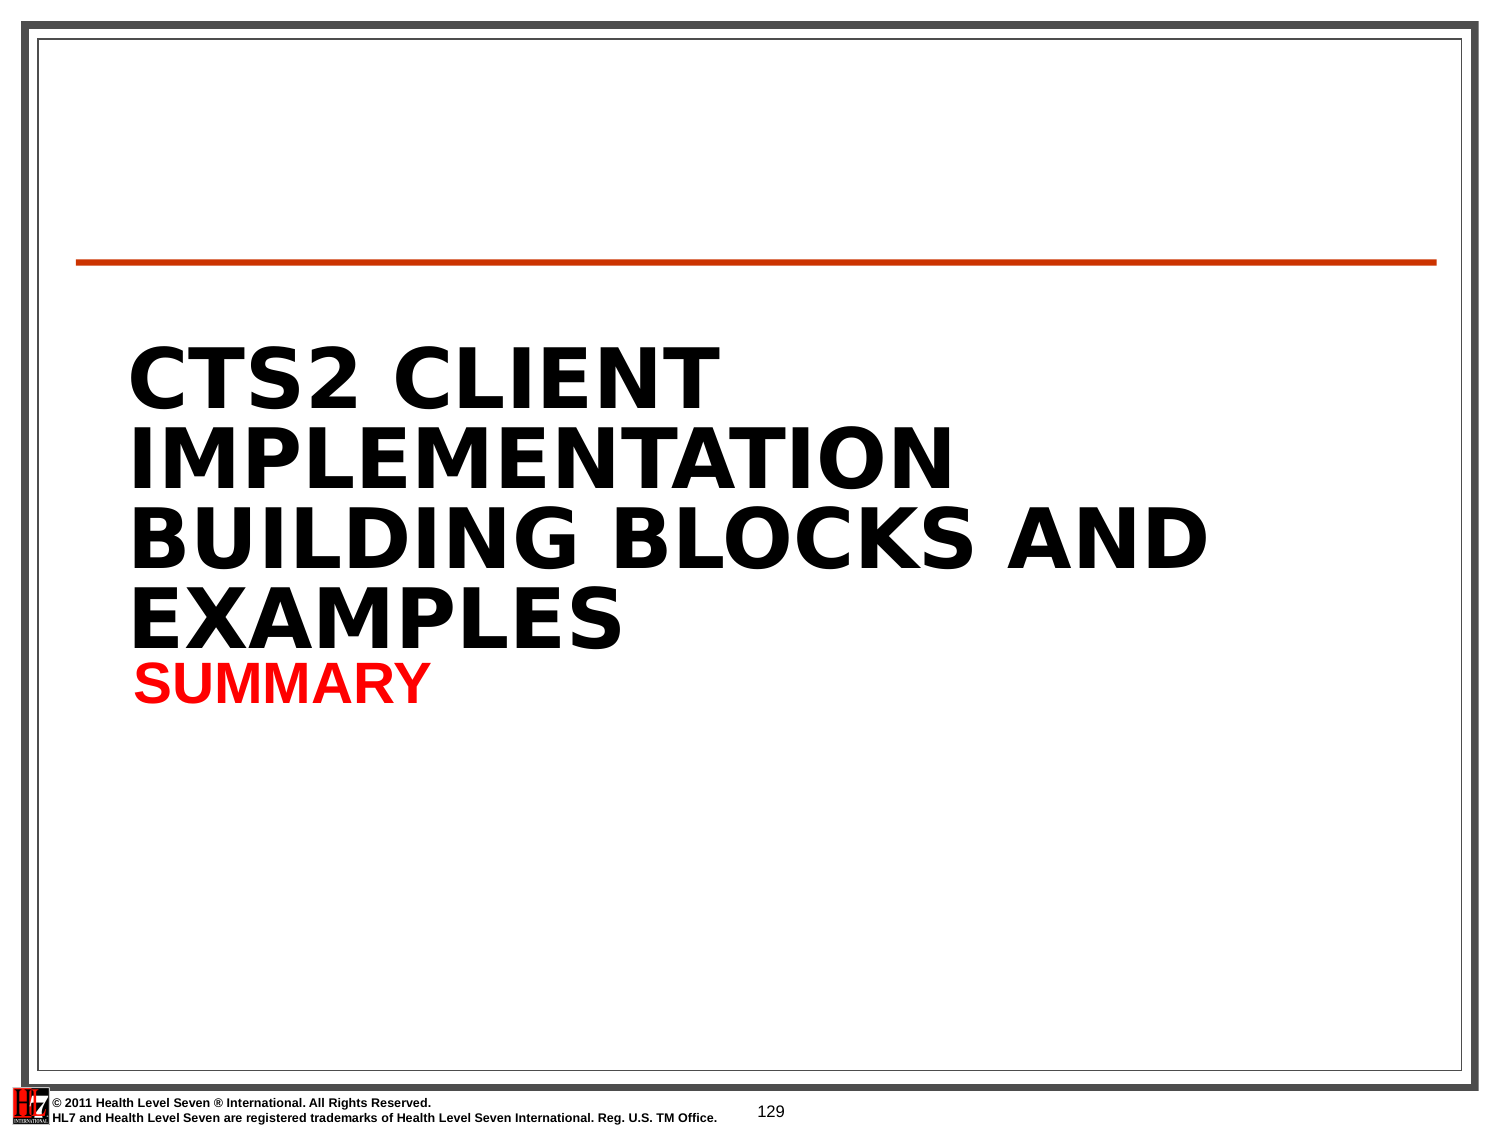

# CTS2 Client Implementation Building Blocks and Examples
SUMMARY
129